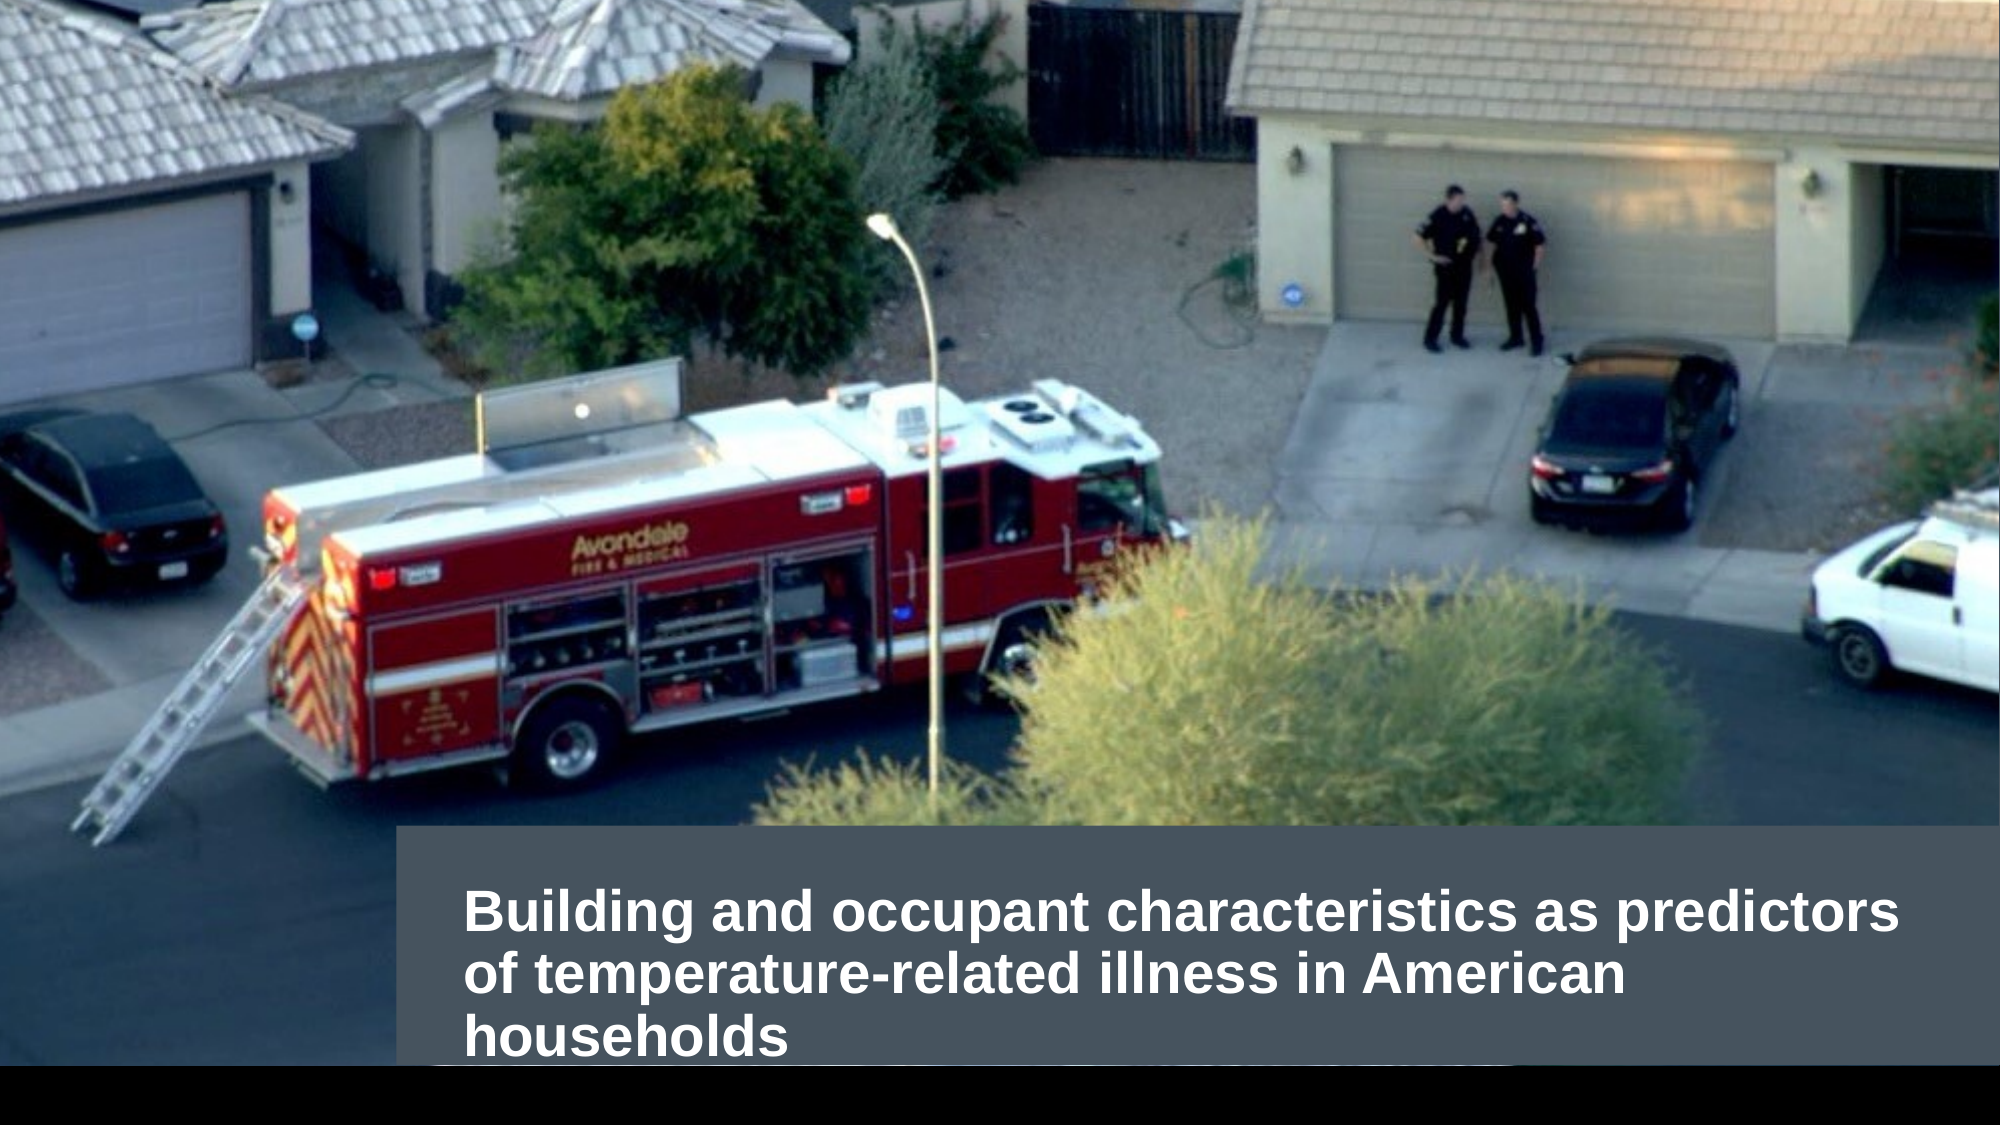

Building and occupant characteristics as predictors of temperature-related illness in American households